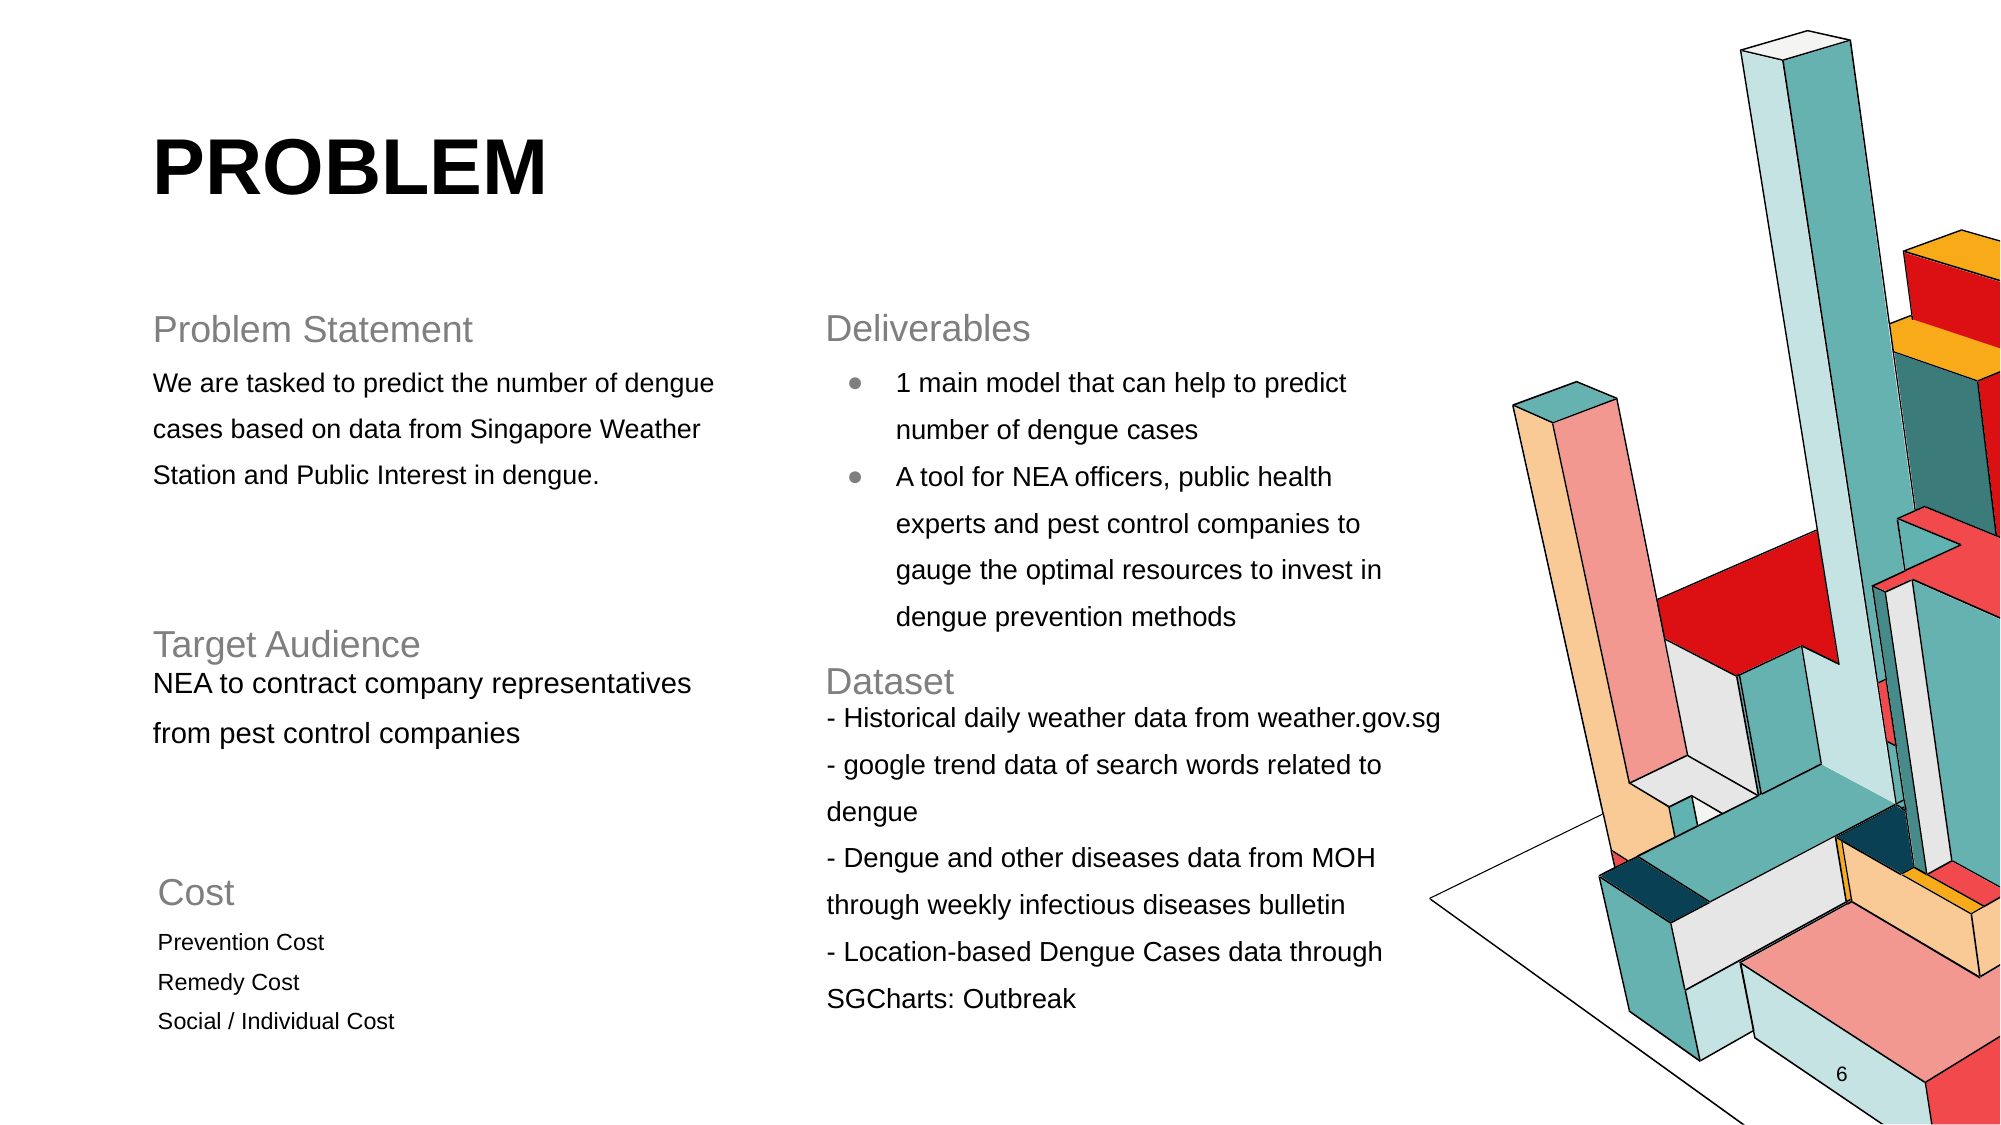

# PROBLEM
Deliverables
Problem Statement
1 main model that can help to predict number of dengue cases
A tool for NEA officers, public health experts and pest control companies to gauge the optimal resources to invest in dengue prevention methods
We are tasked to predict the number of dengue cases based on data from Singapore Weather Station and Public Interest in dengue.
Target Audience
Dataset
NEA to contract company representatives from pest control companies
- Historical daily weather data from weather.gov.sg
- google trend data of search words related to dengue
- Dengue and other diseases data from MOH through weekly infectious diseases bulletin
- Location-based Dengue Cases data through SGCharts: Outbreak
Cost
Prevention Cost
Remedy Cost
Social / Individual Cost
6